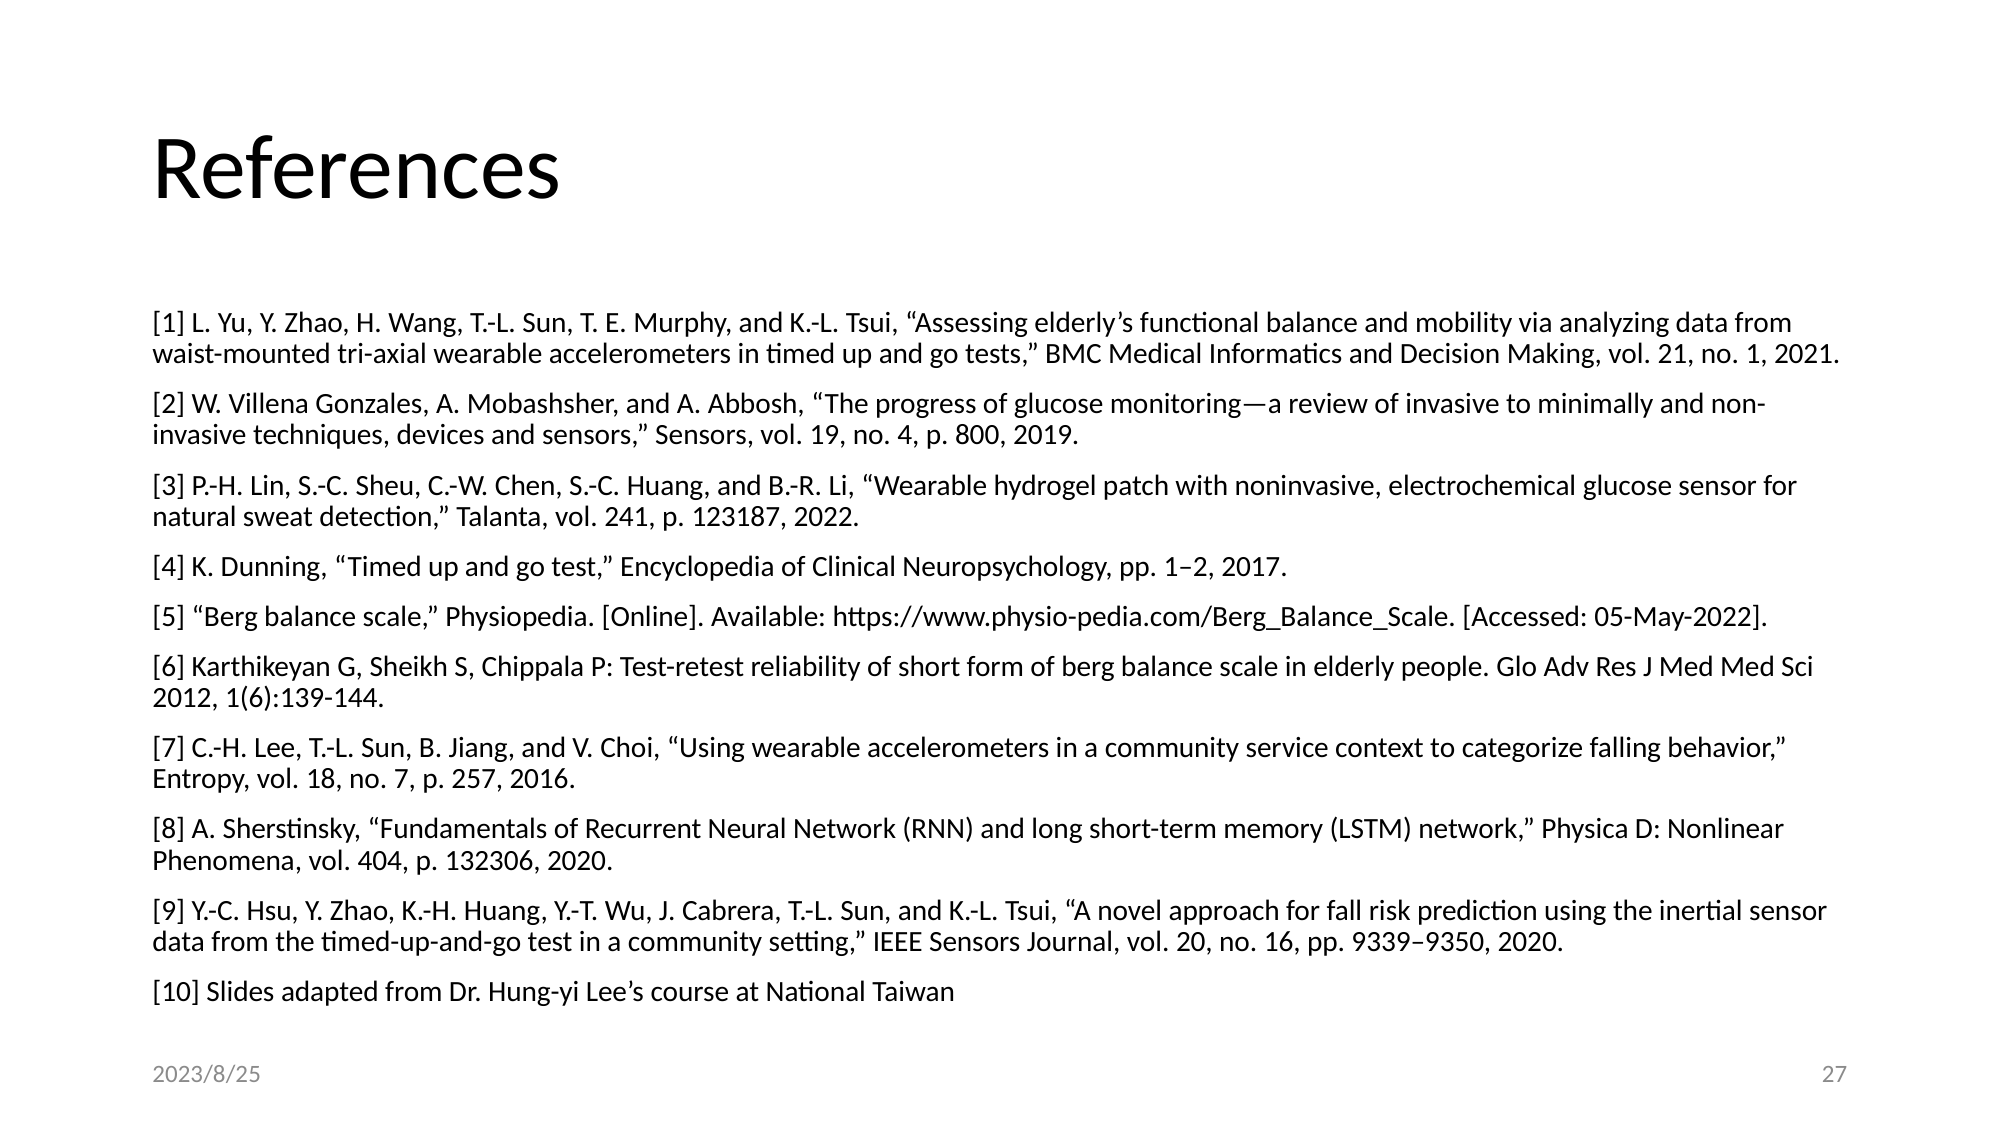

# References
[1] L. Yu, Y. Zhao, H. Wang, T.-L. Sun, T. E. Murphy, and K.-L. Tsui, “Assessing elderly’s functional balance and mobility via analyzing data from waist-mounted tri-axial wearable accelerometers in timed up and go tests,” BMC Medical Informatics and Decision Making, vol. 21, no. 1, 2021.
[2] W. Villena Gonzales, A. Mobashsher, and A. Abbosh, “The progress of glucose monitoring—a review of invasive to minimally and non-invasive techniques, devices and sensors,” Sensors, vol. 19, no. 4, p. 800, 2019.
[3] P.-H. Lin, S.-C. Sheu, C.-W. Chen, S.-C. Huang, and B.-R. Li, “Wearable hydrogel patch with noninvasive, electrochemical glucose sensor for natural sweat detection,” Talanta, vol. 241, p. 123187, 2022.
[4] K. Dunning, “Timed up and go test,” Encyclopedia of Clinical Neuropsychology, pp. 1–2, 2017.
[5] “Berg balance scale,” Physiopedia. [Online]. Available: https://www.physio-pedia.com/Berg_Balance_Scale. [Accessed: 05-May-2022].
[6] Karthikeyan G, Sheikh S, Chippala P: Test-retest reliability of short form of berg balance scale in elderly people. Glo Adv Res J Med Med Sci 2012, 1(6):139-144.
[7] C.-H. Lee, T.-L. Sun, B. Jiang, and V. Choi, “Using wearable accelerometers in a community service context to categorize falling behavior,” Entropy, vol. 18, no. 7, p. 257, 2016.
[8] A. Sherstinsky, “Fundamentals of Recurrent Neural Network (RNN) and long short-term memory (LSTM) network,” Physica D: Nonlinear Phenomena, vol. 404, p. 132306, 2020.
[9] Y.-C. Hsu, Y. Zhao, K.-H. Huang, Y.-T. Wu, J. Cabrera, T.-L. Sun, and K.-L. Tsui, “A novel approach for fall risk prediction using the inertial sensor data from the timed-up-and-go test in a community setting,” IEEE Sensors Journal, vol. 20, no. 16, pp. 9339–9350, 2020.
[10] Slides adapted from Dr. Hung-yi Lee’s course at National Taiwan
2023/8/25
27